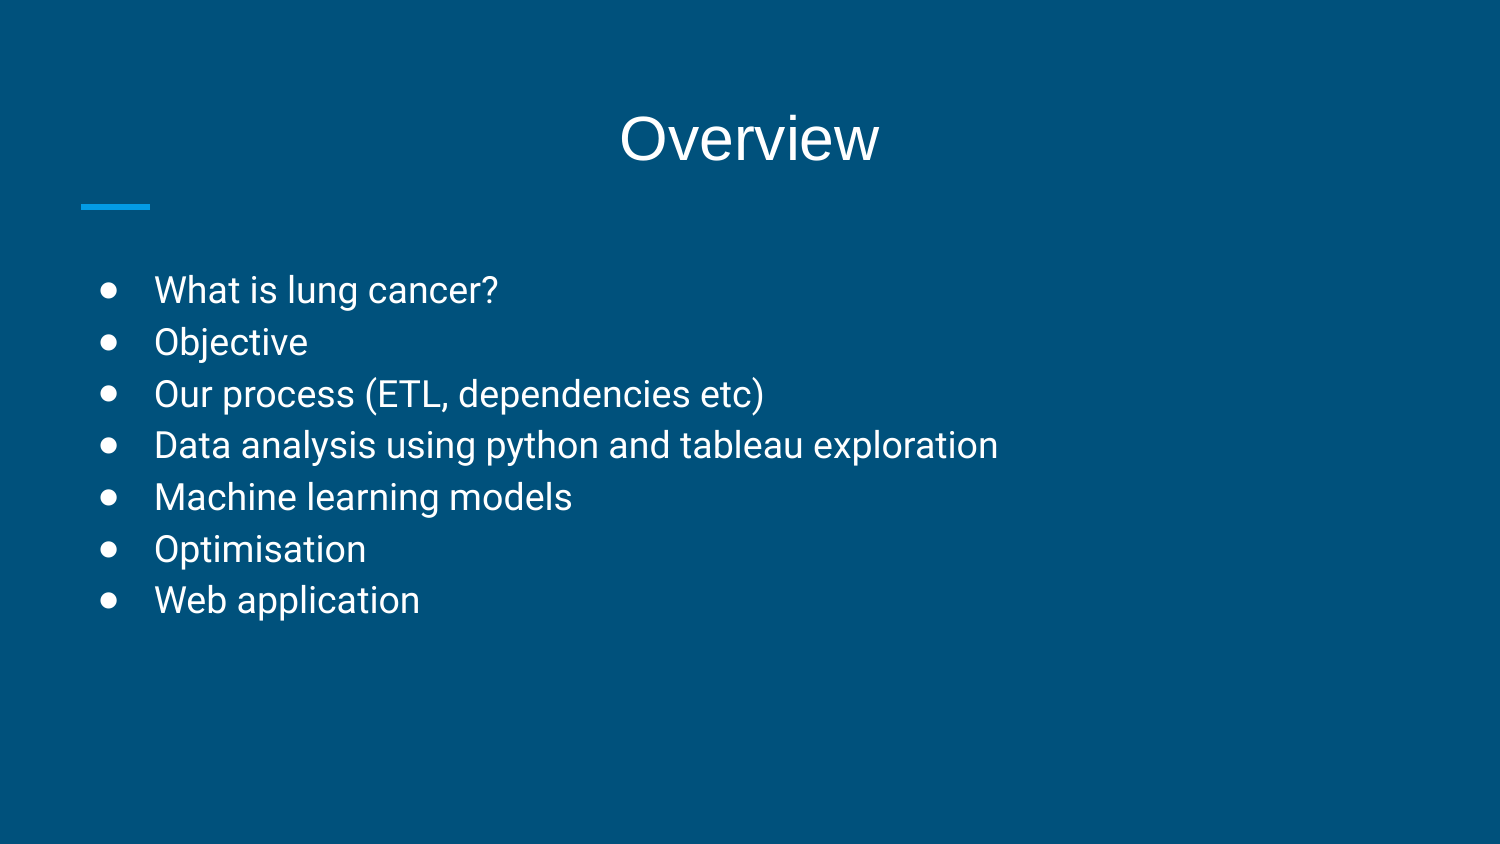

# Overview
What is lung cancer?
Objective
Our process (ETL, dependencies etc)
Data analysis using python and tableau exploration
Machine learning models
Optimisation
Web application